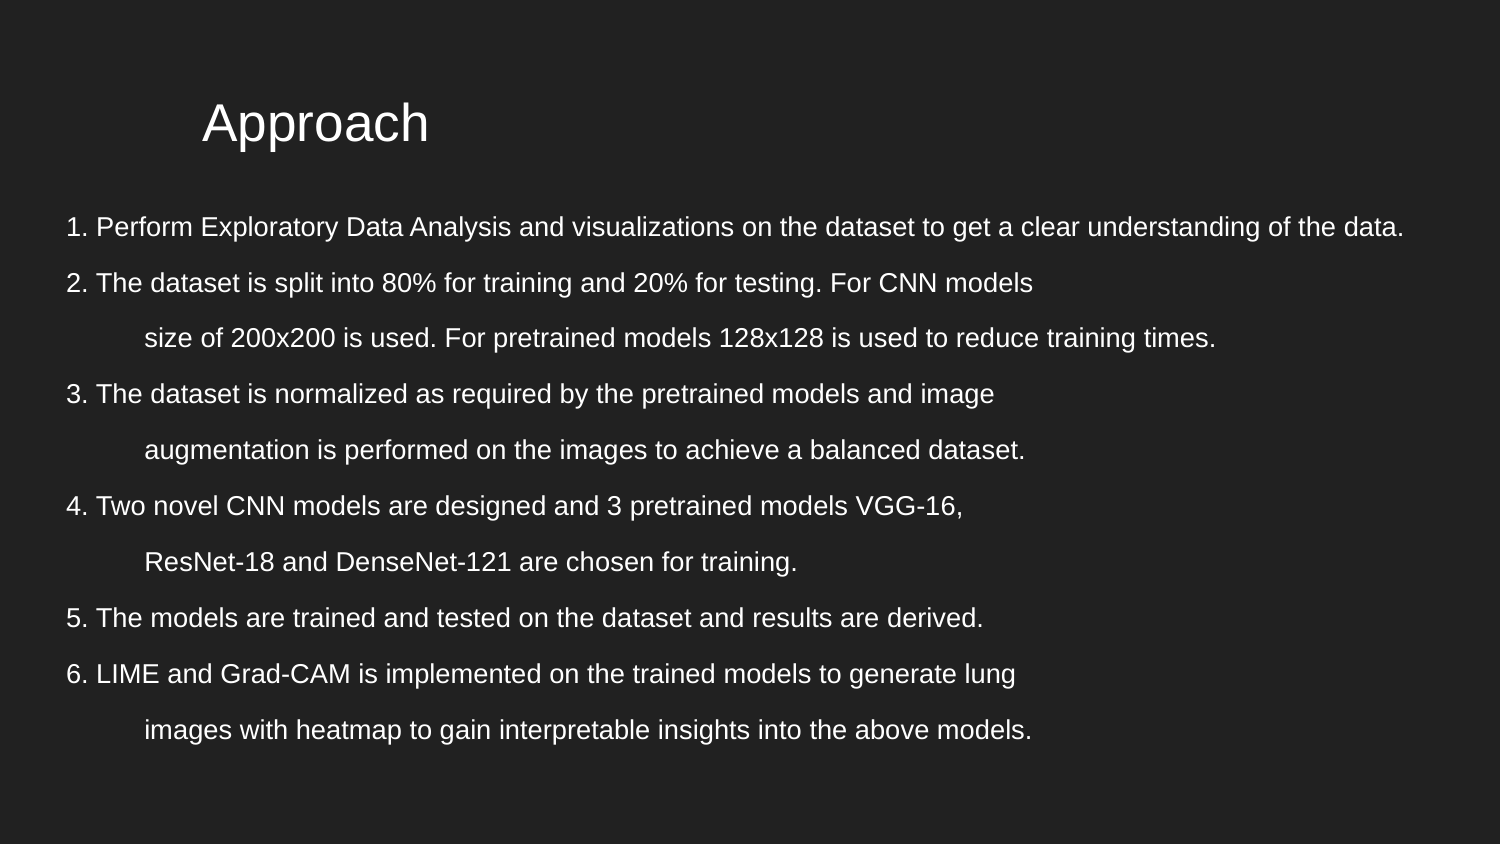

# Approach
1. Perform Exploratory Data Analysis and visualizations on the dataset to get a clear understanding of the data.
2. The dataset is split into 80% for training and 20% for testing. For CNN models
size of 200x200 is used. For pretrained models 128x128 is used to reduce training times.
3. The dataset is normalized as required by the pretrained models and image
augmentation is performed on the images to achieve a balanced dataset.
4. Two novel CNN models are designed and 3 pretrained models VGG-16,
ResNet-18 and DenseNet-121 are chosen for training.
5. The models are trained and tested on the dataset and results are derived.
6. LIME and Grad-CAM is implemented on the trained models to generate lung
images with heatmap to gain interpretable insights into the above models.